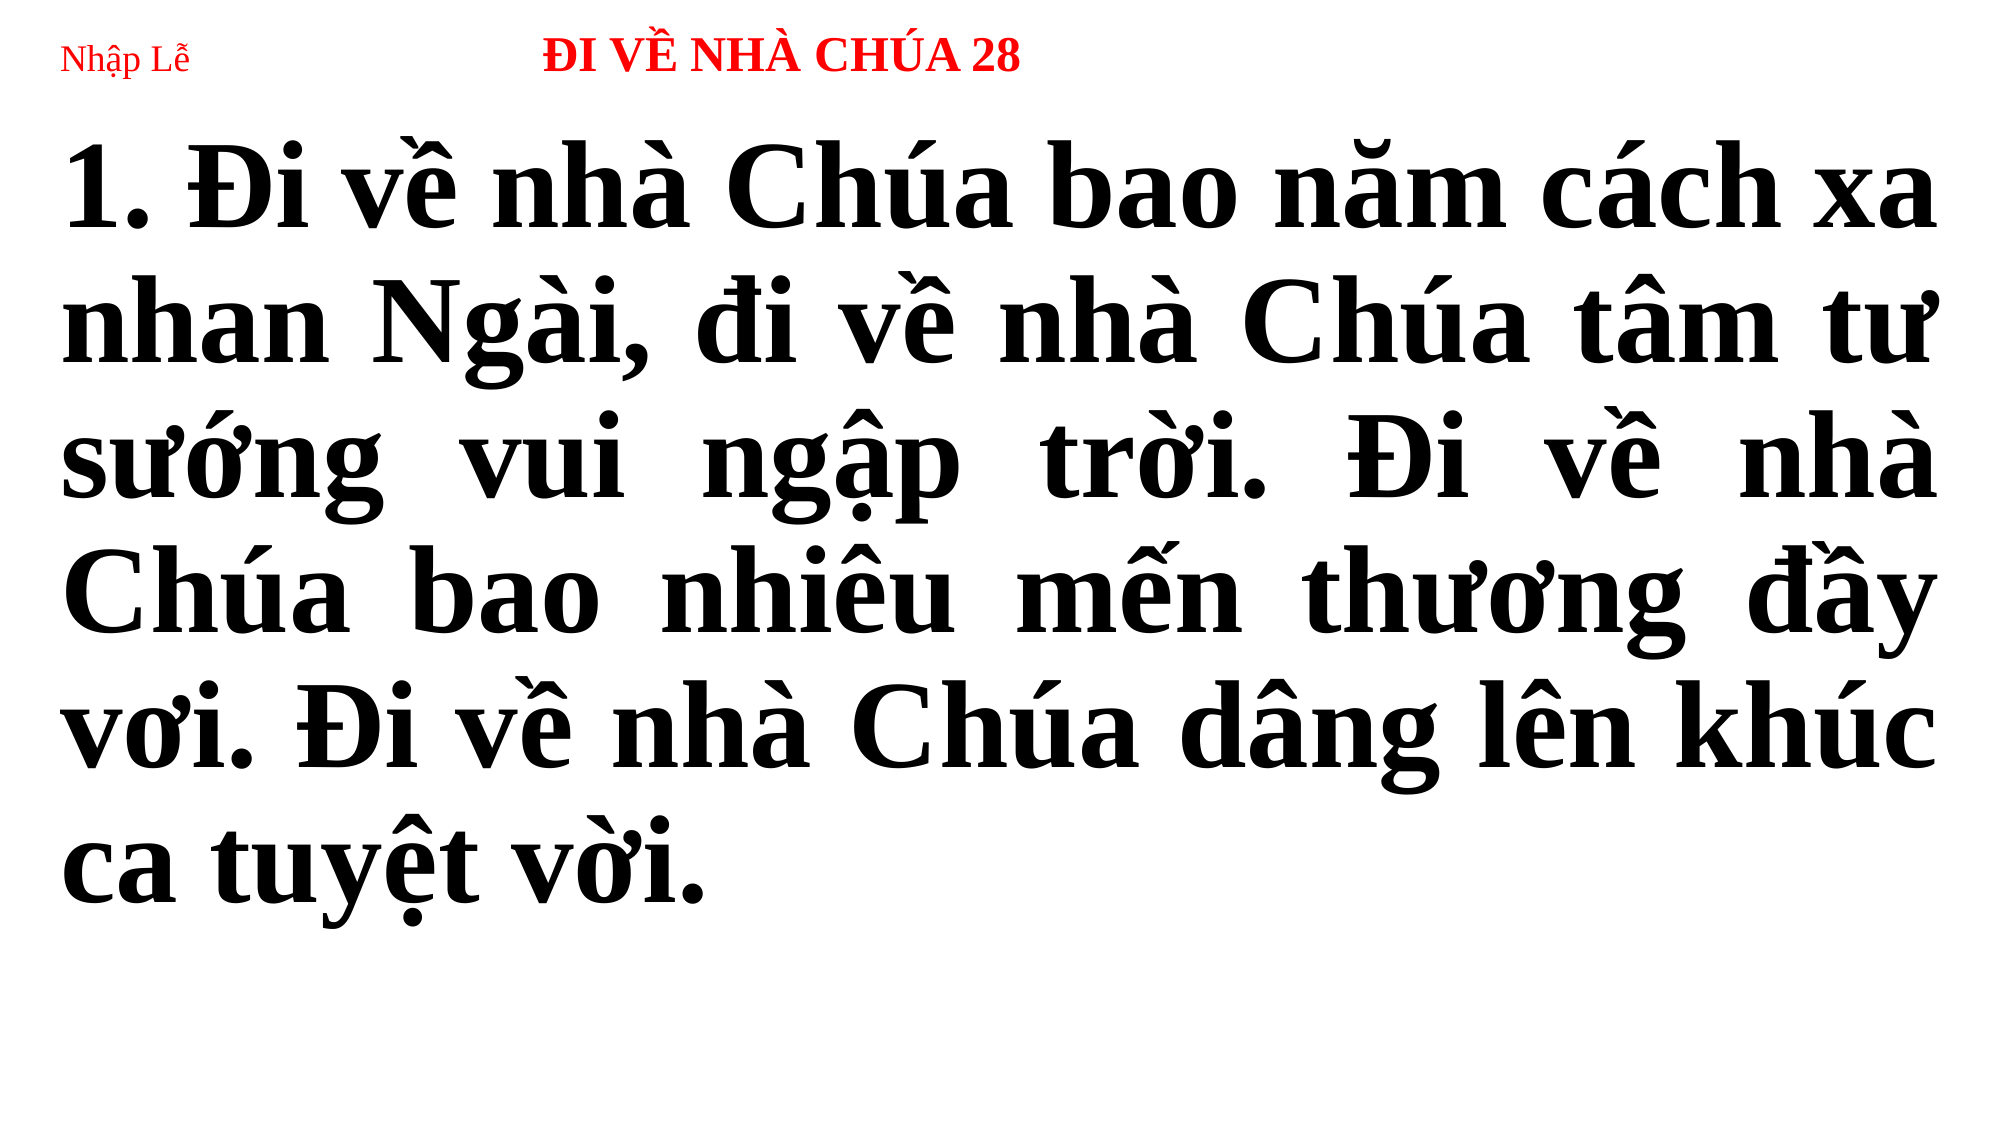

# Nhập Lễ                                     ĐI VỀ NHÀ CHÚA 28
1. Đi về nhà Chúa bao năm cách xa nhan Ngài, đi về nhà Chúa tâm tư sướng vui ngập trời. Đi về nhà Chúa bao nhiêu mến thương đầy vơi. Đi về nhà Chúa dâng lên khúc ca tuyệt vời.